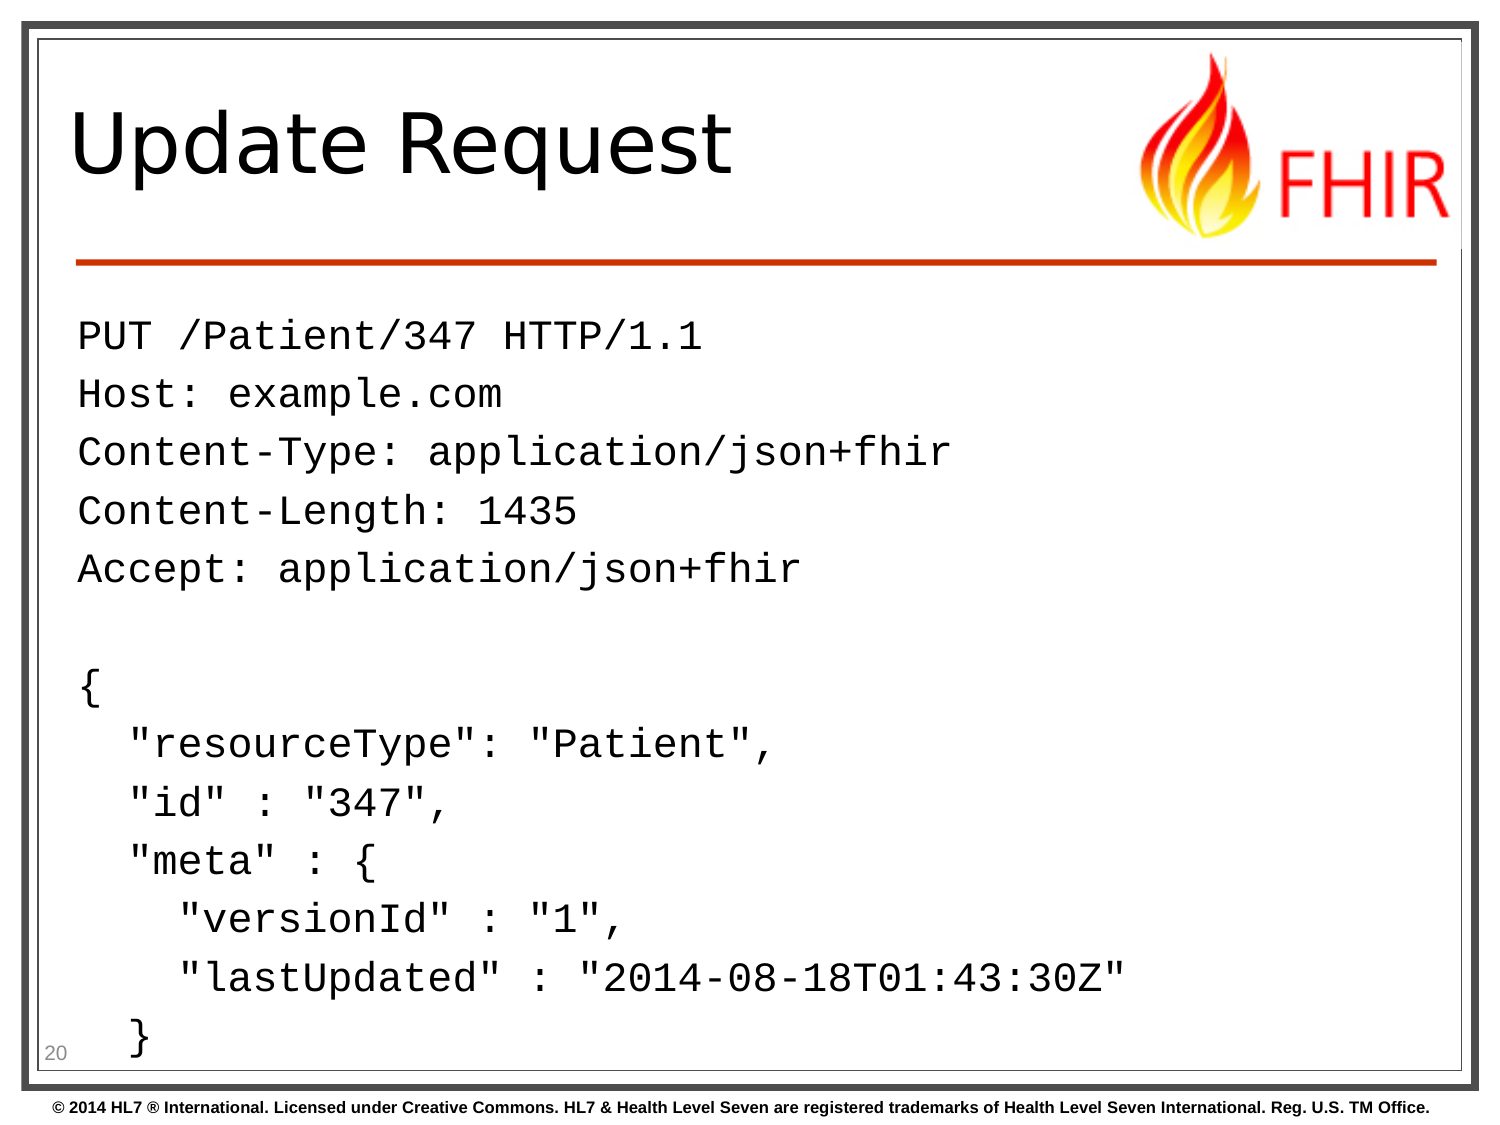

# Update Request
PUT /Patient/347 HTTP/1.1
Host: example.com
Content-Type: application/json+fhir
Content-Length: 1435
Accept: application/json+fhir

{
  "resourceType": "Patient",
  "id" : "347",
  "meta" : {
    "versionId" : "1",
    "lastUpdated" : "2014-08-18T01:43:30Z"
  }
20